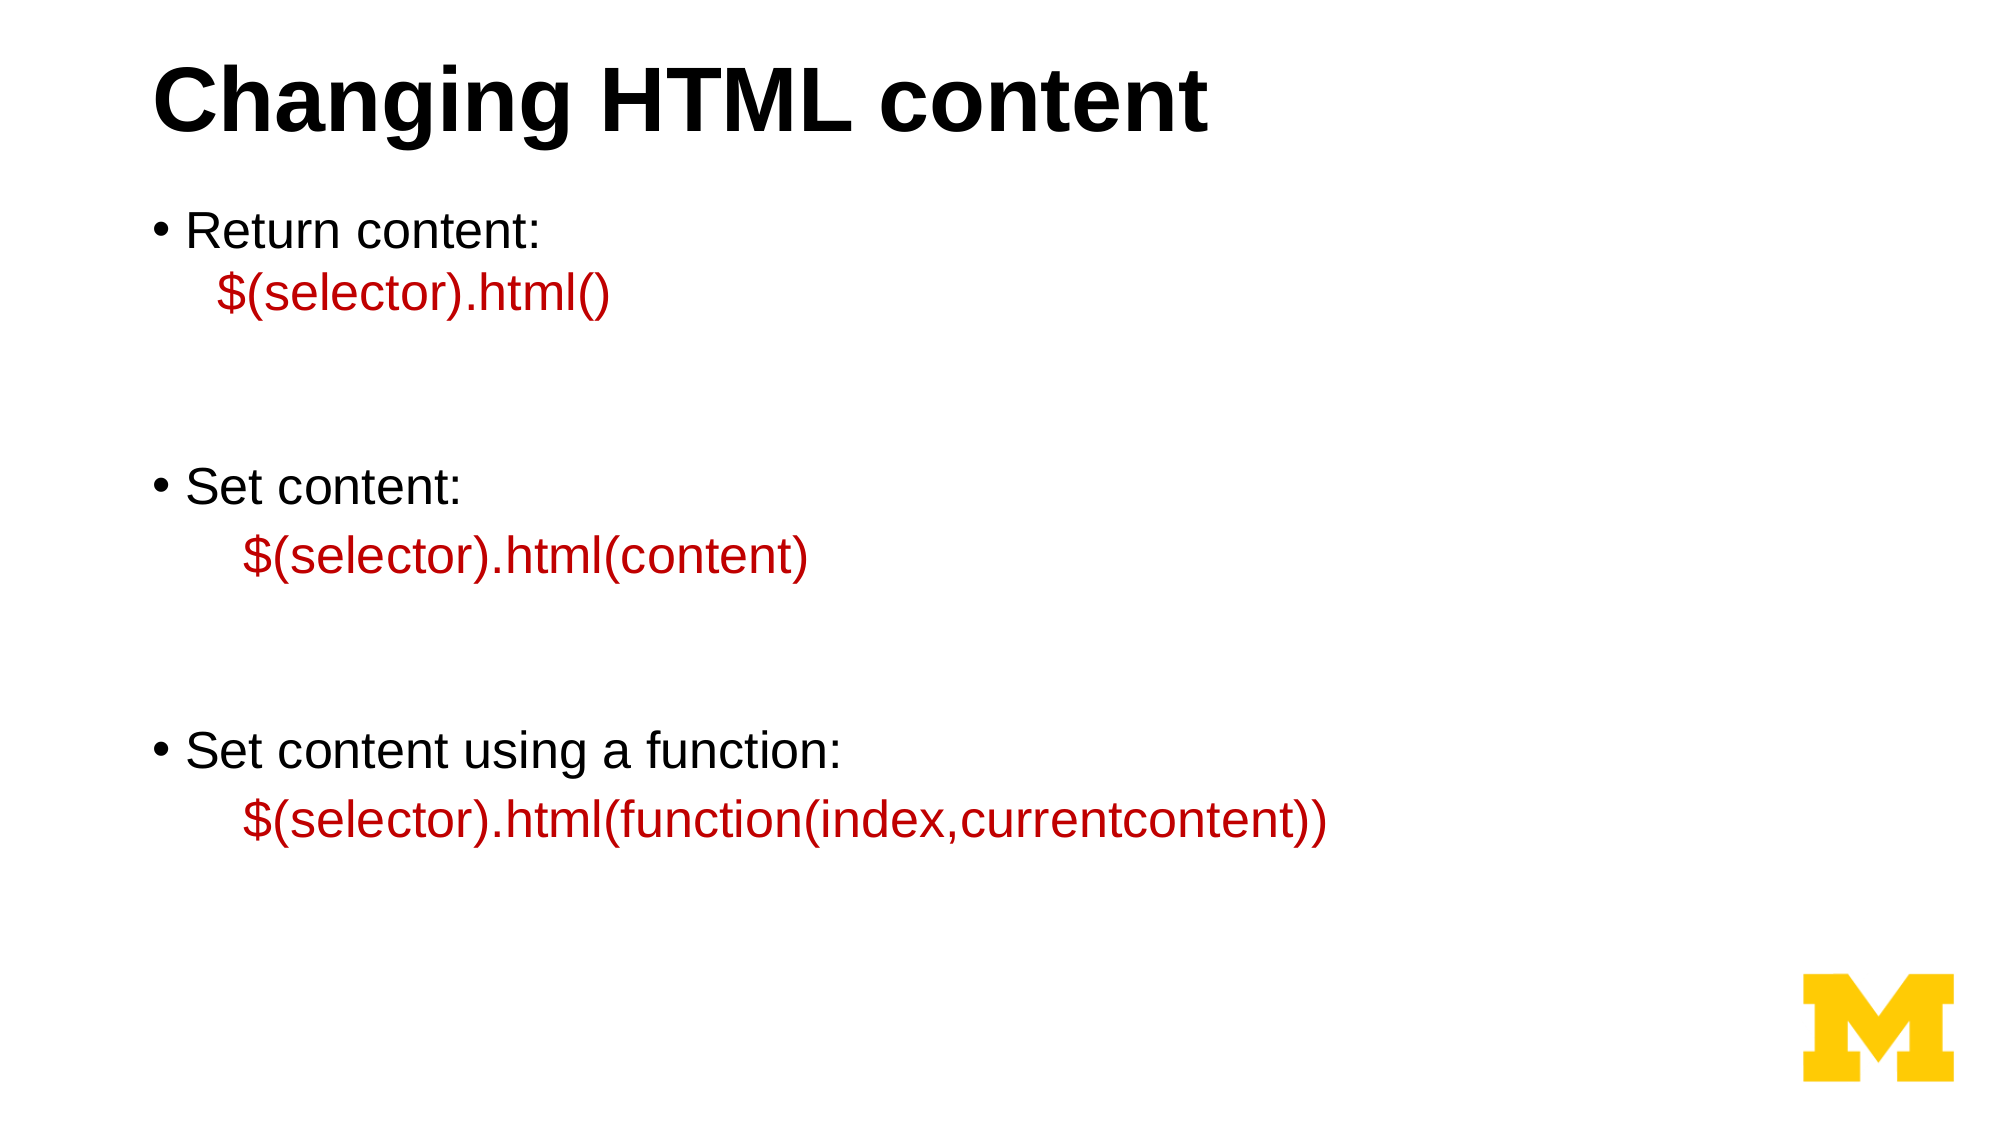

# Changing HTML content
Return content:
	$(selector).html()

Set content:
	$(selector).html(content)

Set content using a function:
	$(selector).html(function(index,currentcontent))